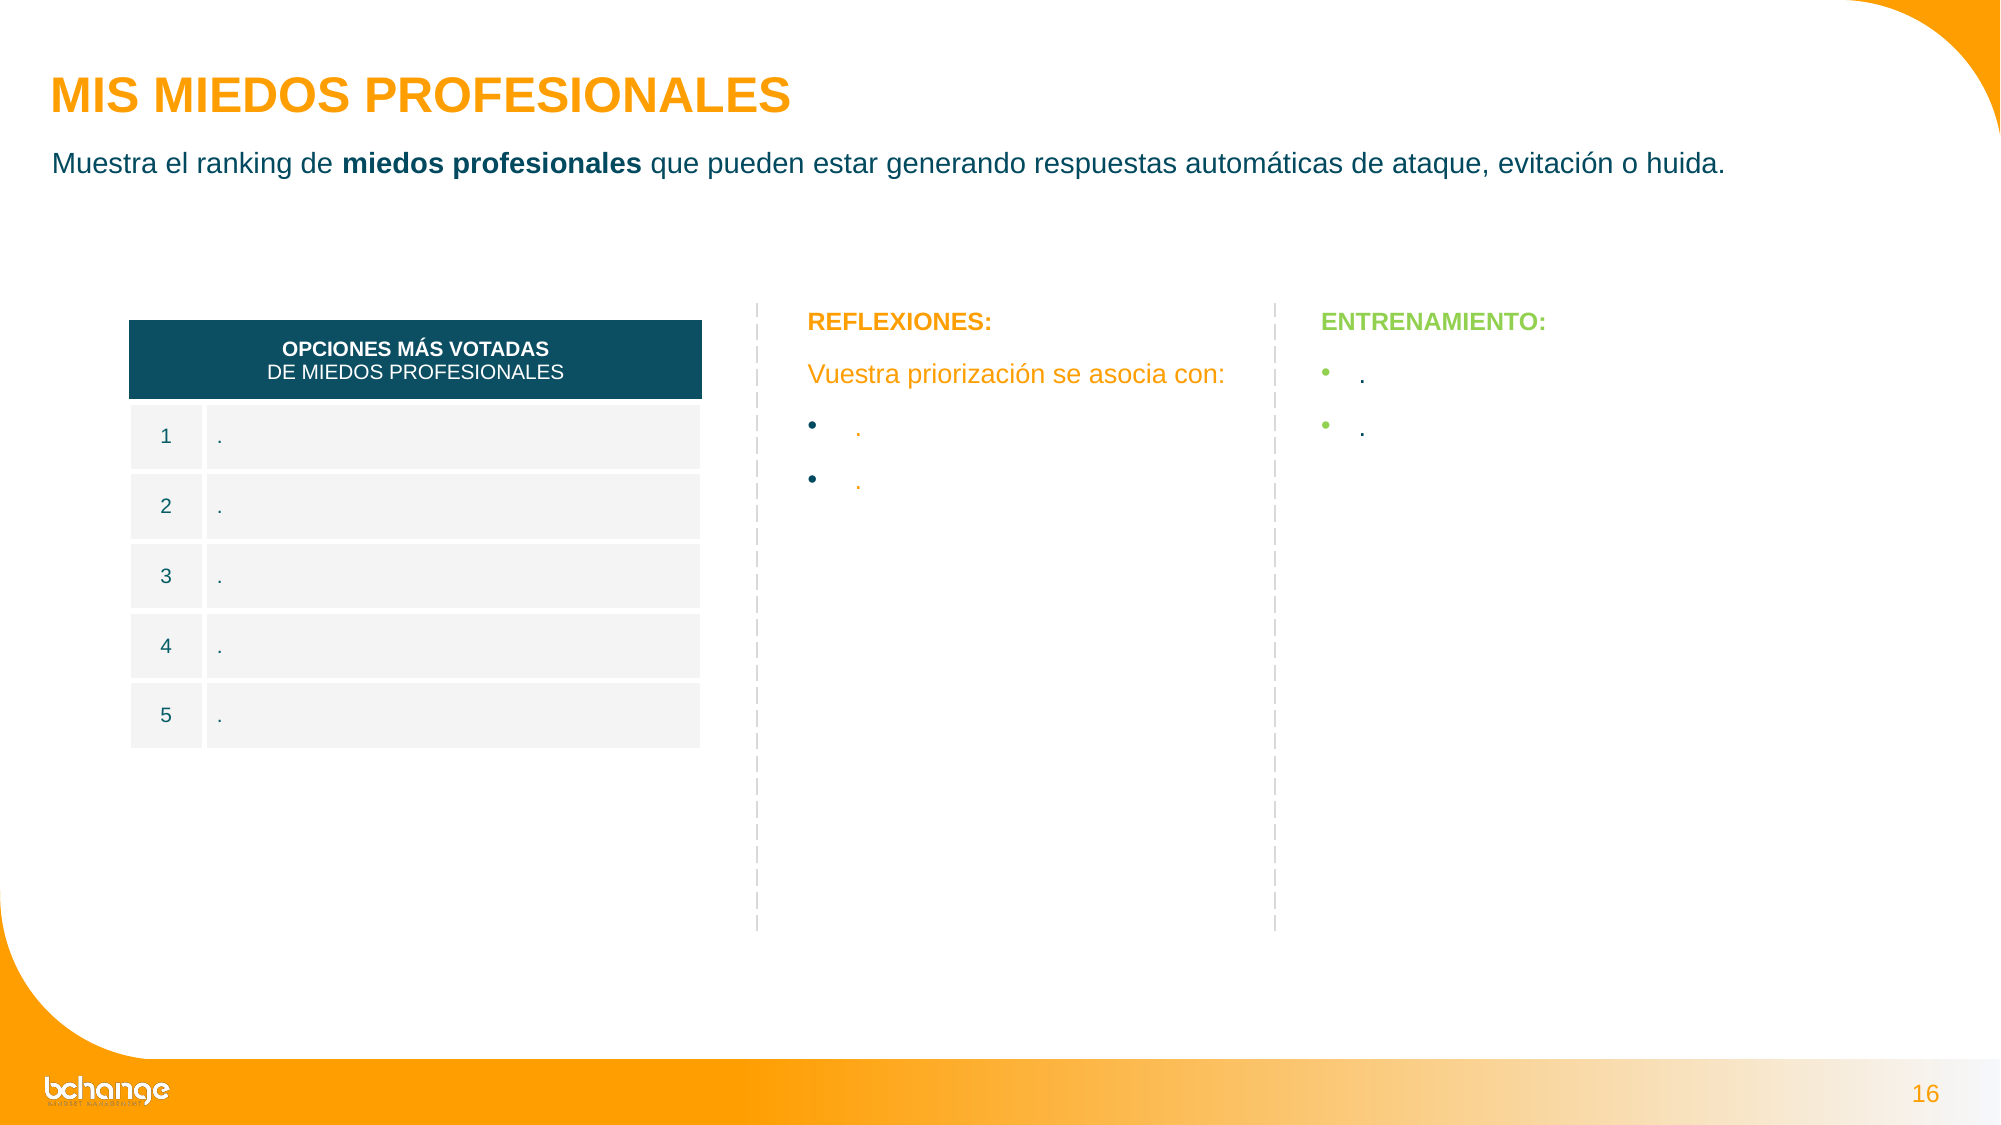

MIS MIEDOS PROFESIONALES
Muestra el ranking de miedos profesionales que pueden estar generando respuestas automáticas de ataque, evitación o huida.
REFLEXIONES:
Vuestra priorización se asocia con:
.
.
ENTRENAMIENTO:
.
.

| OPCIONES MÁS VOTADAS DE MIEDOS PROFESIONALES |  |
| --- | --- |
| 1 | . |
| 2 | . |
| 3 | . |
| 4 | . |
| 5 | . |